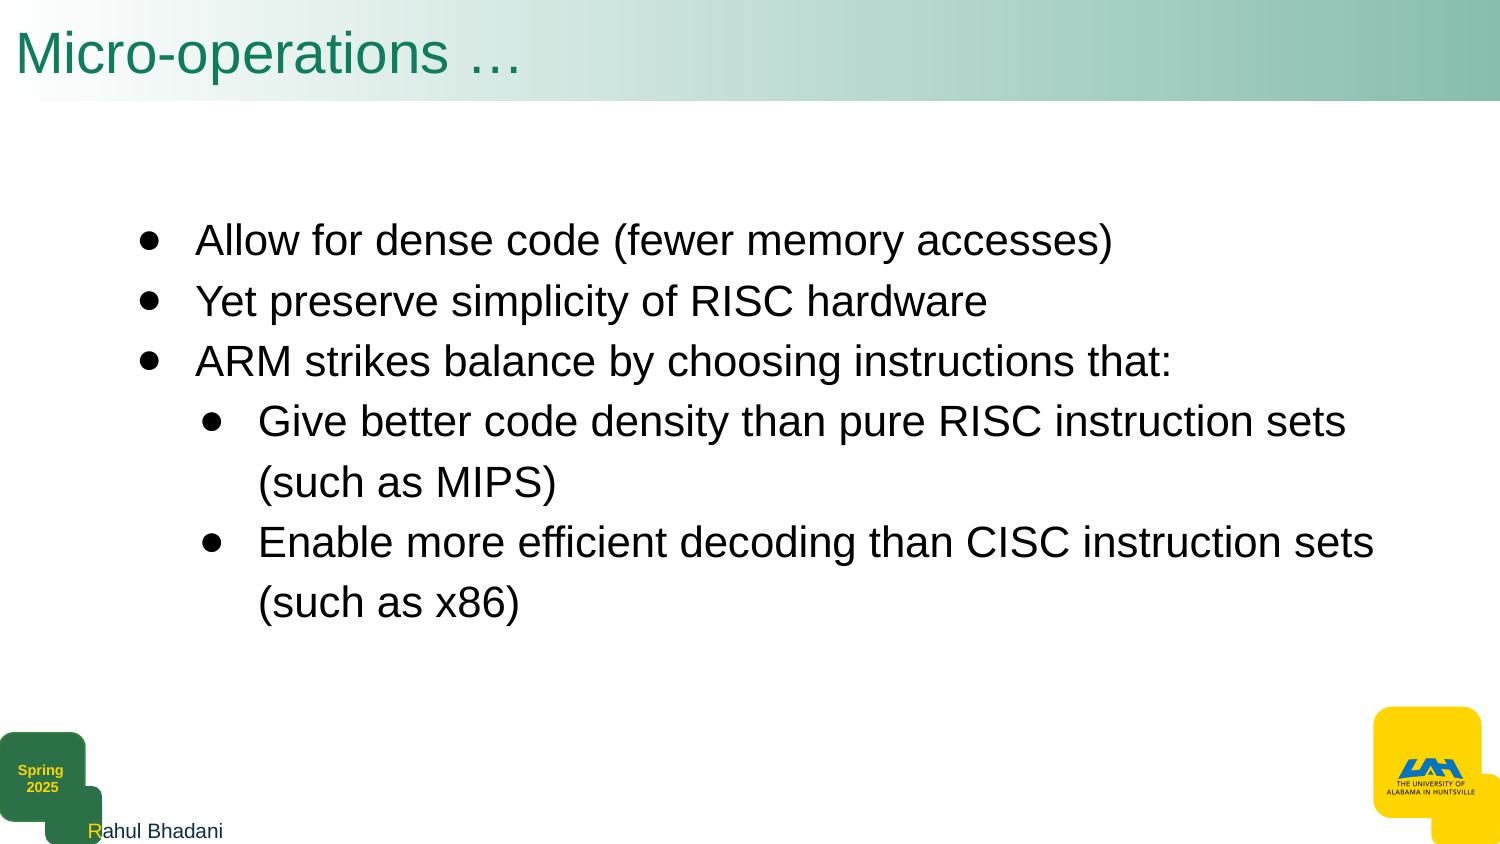

# Micro-operations​ …
Allow for dense code (fewer memory accesses)​
Yet preserve simplicity of RISC hardware​
ARM strikes balance by choosing instructions that:​
Give better code density than pure RISC instruction sets (such as MIPS)​
Enable more efficient decoding than CISC instruction sets (such as x86)​